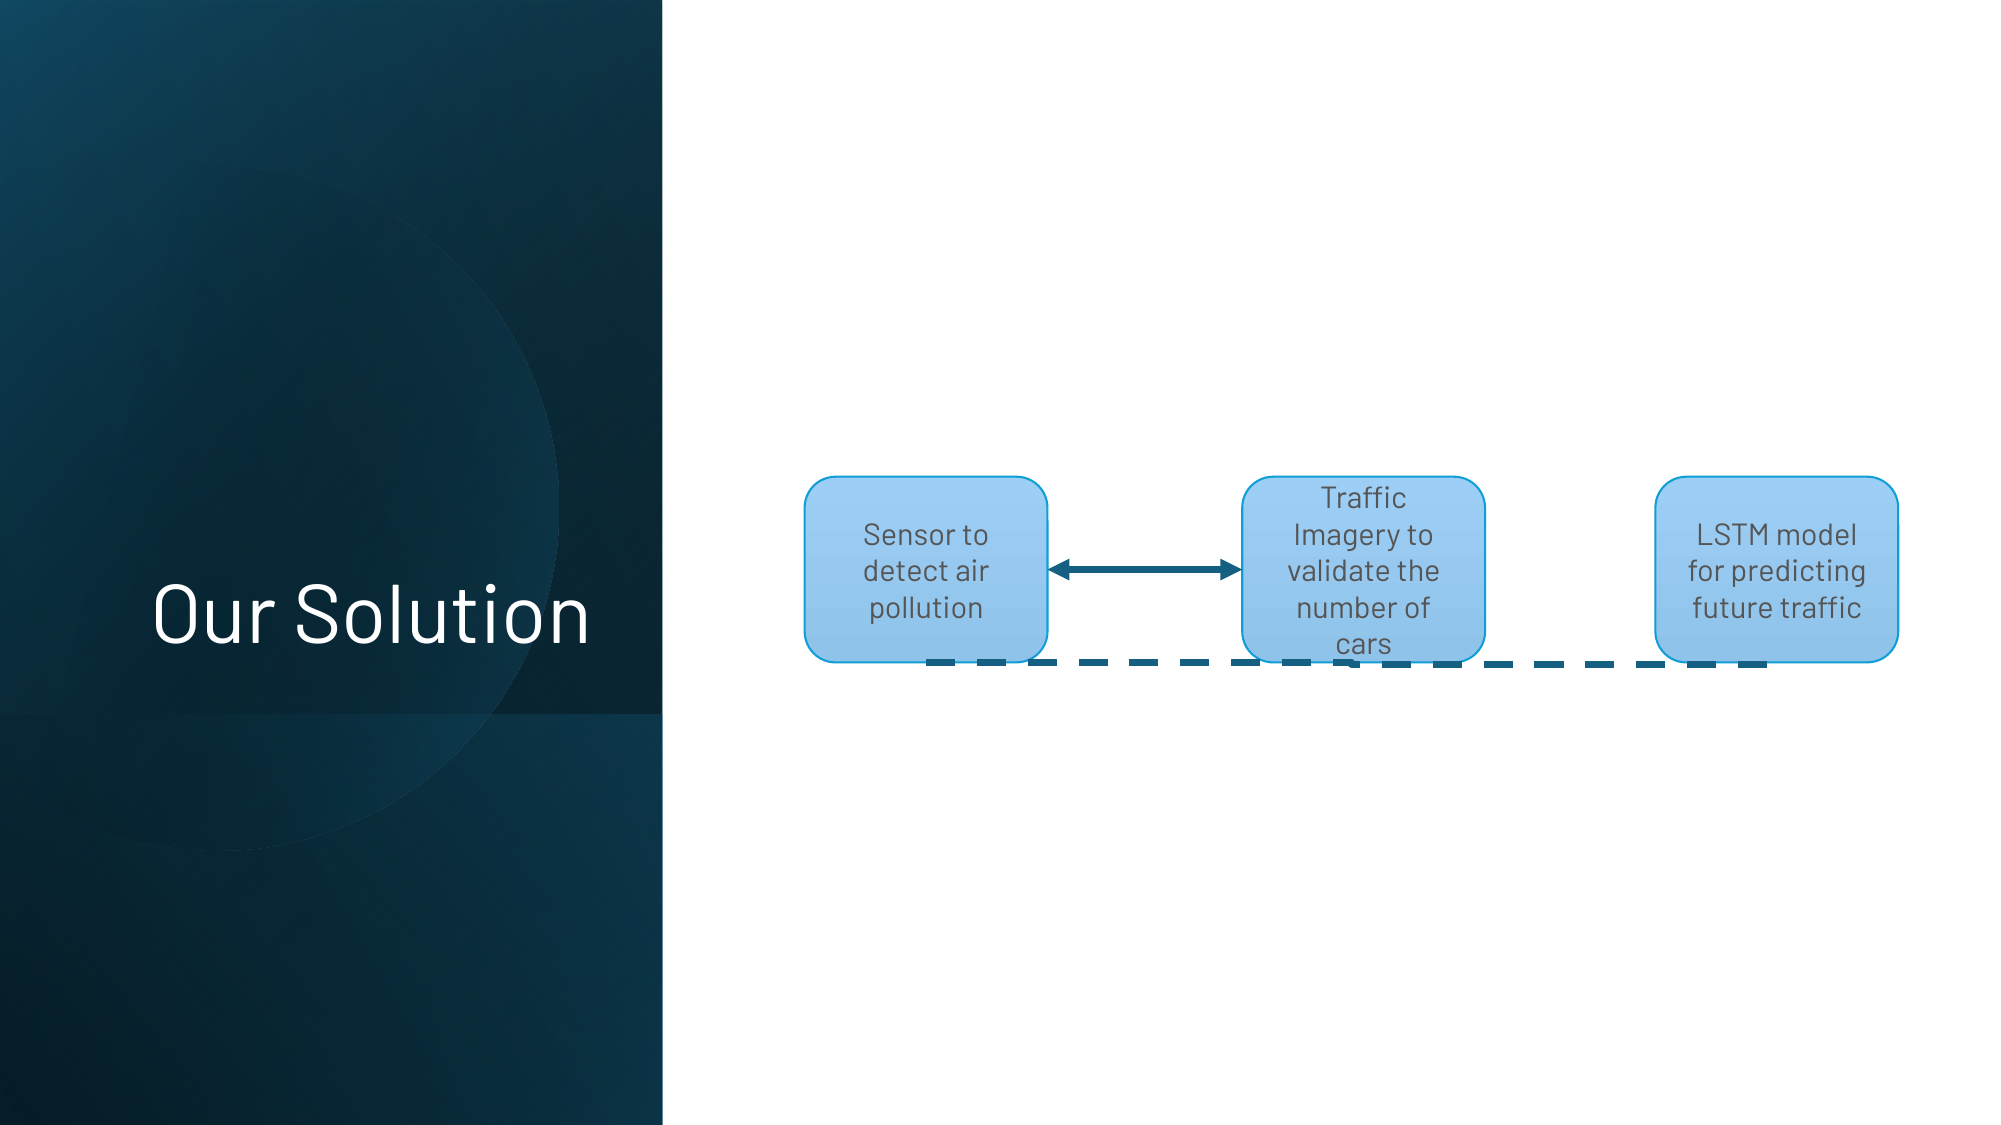

# Our Solution
Sensor to detect air pollution
Traffic Imagery to validate the number of cars
LSTM model for predicting future traffic